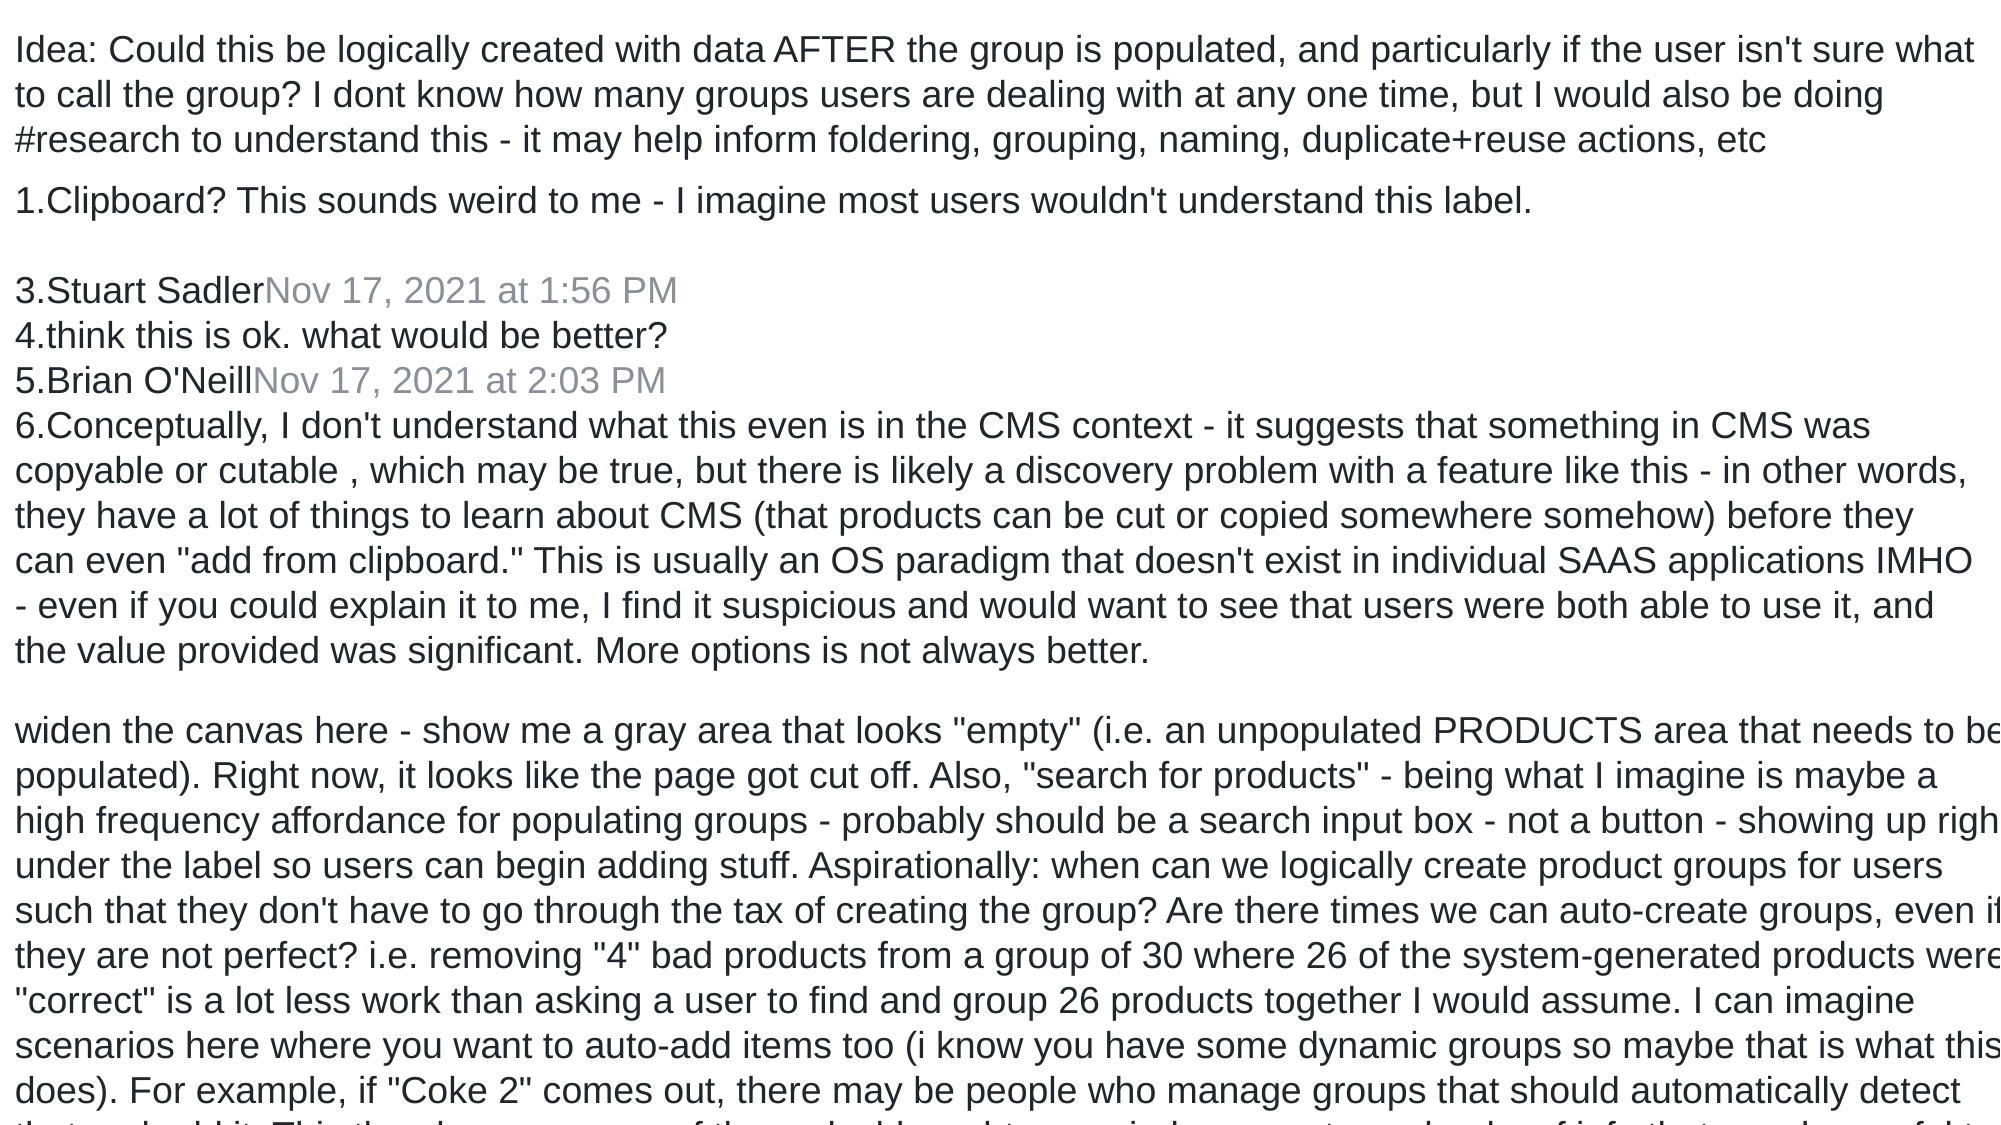

Idea: Could this be logically created with data AFTER the group is populated, and particularly if the user isn't sure what to call the group? I dont know how many groups users are dealing with at any one time, but I would also be doing #research to understand this - it may help inform foldering, grouping, naming, duplicate+reuse actions, etc
Clipboard? This sounds weird to me - I imagine most users wouldn't understand this label.
SS
Stuart SadlerNov 17, 2021 at 1:56 PM
think this is ok. what would be better?
Brian O'NeillNov 17, 2021 at 2:03 PM
Conceptually, I don't understand what this even is in the CMS context - it suggests that something in CMS was copyable or cutable , which may be true, but there is likely a discovery problem with a feature like this - in other words, they have a lot of things to learn about CMS (that products can be cut or copied somewhere somehow) before they can even "add from clipboard." This is usually an OS paradigm that doesn't exist in individual SAAS applications IMHO - even if you could explain it to me, I find it suspicious and would want to see that users were both able to use it, and the value provided was significant. More options is not always better.
widen the canvas here - show me a gray area that looks "empty" (i.e. an unpopulated PRODUCTS area that needs to be populated). Right now, it looks like the page got cut off. Also, "search for products" - being what I imagine is maybe a high frequency affordance for populating groups - probably should be a search input box - not a button - showing up right under the label so users can begin adding stuff. Aspirationally: when can we logically create product groups for users such that they don't have to go through the tax of creating the group? Are there times we can auto-create groups, even if they are not perfect? i.e. removing "4" bad products from a group of 30 where 26 of the system-generated products were "correct" is a lot less work than asking a user to find and group 26 products together I would assume. I can imagine scenarios here where you want to auto-add items too (i know you have some dynamic groups so maybe that is what this does). For example, if "Coke 2" comes out, there may be people who manage groups that should automatically detect that and add it. This then becomes one of those dashboard-type or index-page type chunks of info that may be useful to tell users when they log back in. Ex: "Recent Events: Product Group 142 now includes "Coke 2" (detected on 12/12/21)